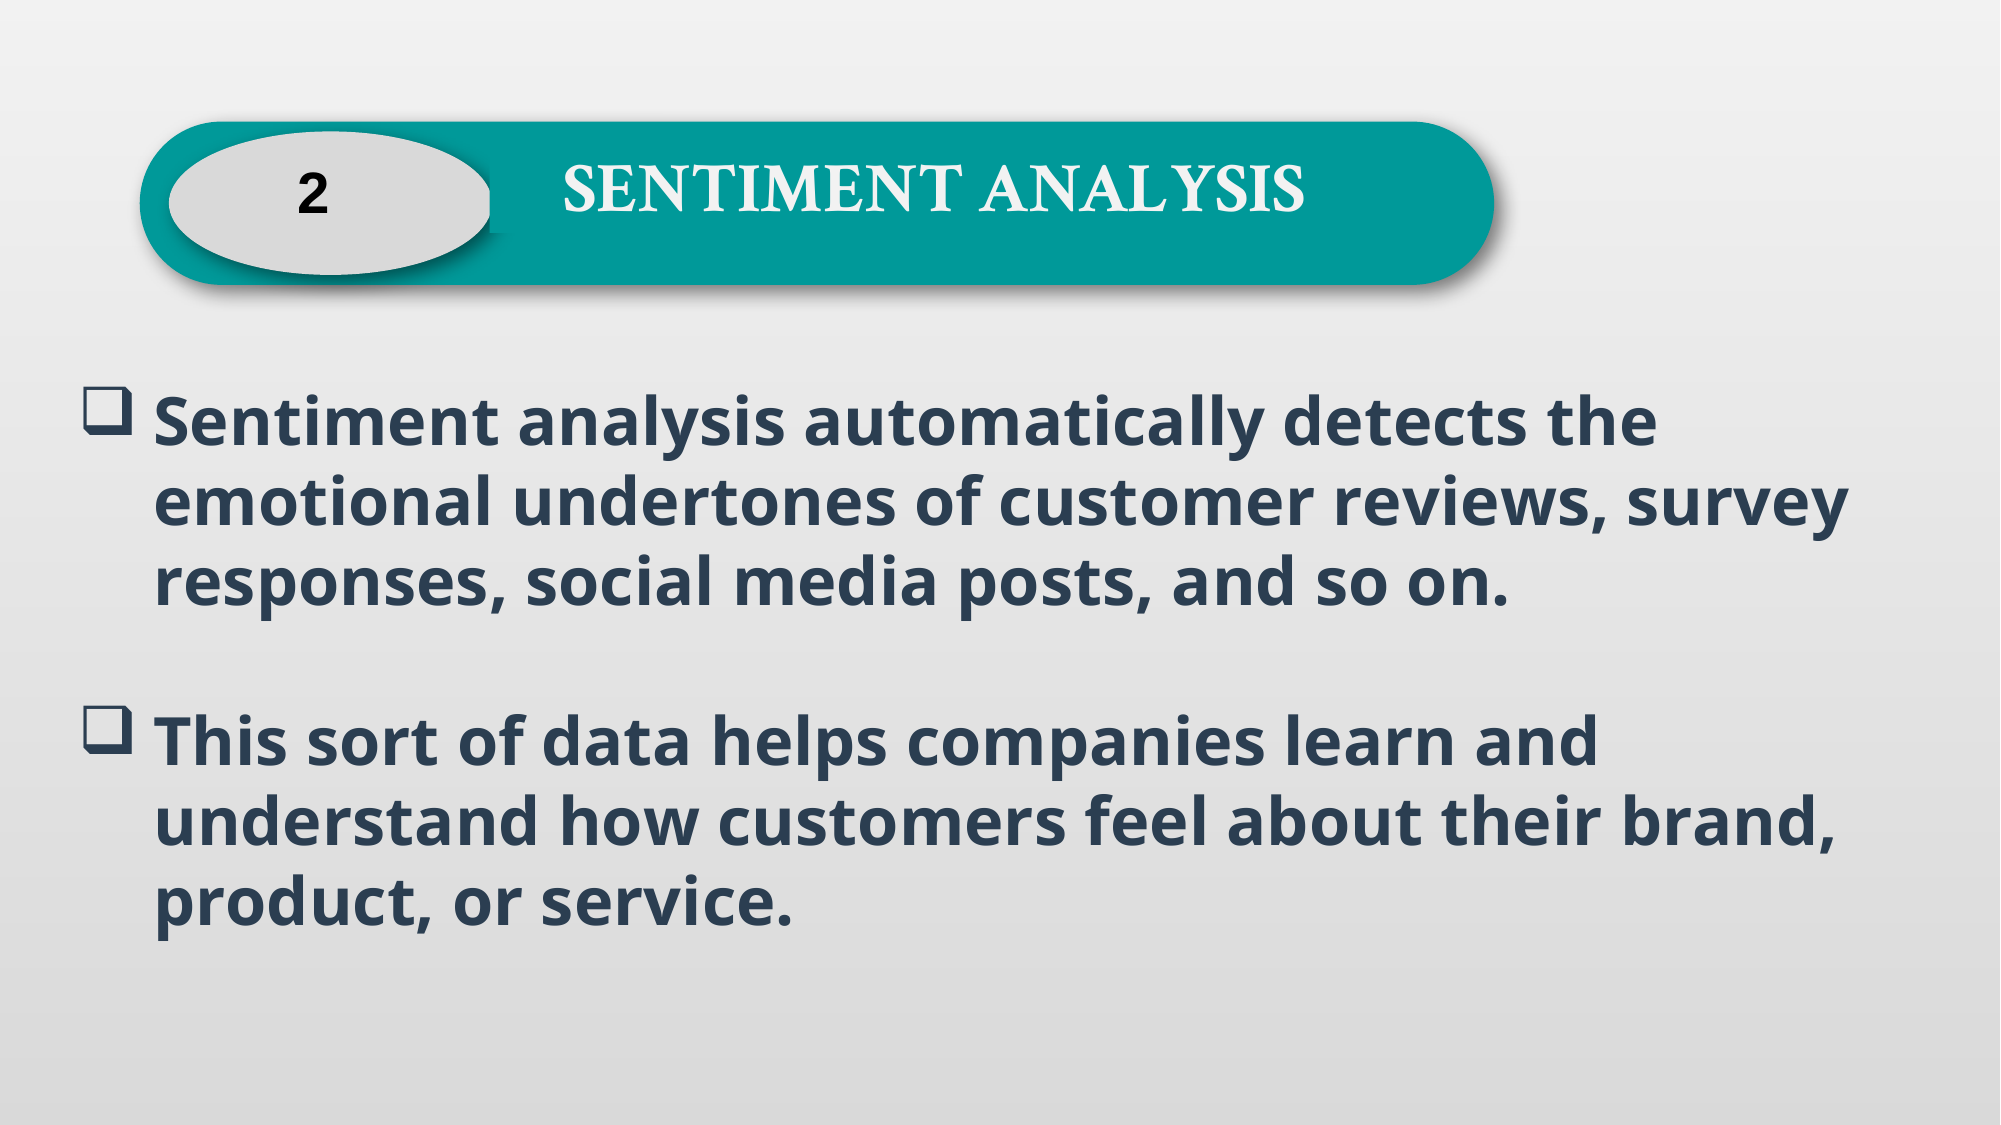

SENTIMENT ANALYSIS
2
Sentiment analysis automatically detects the emotional undertones of customer reviews, survey responses, social media posts, and so on.

This sort of data helps companies learn and understand how customers feel about their brand, product, or service.